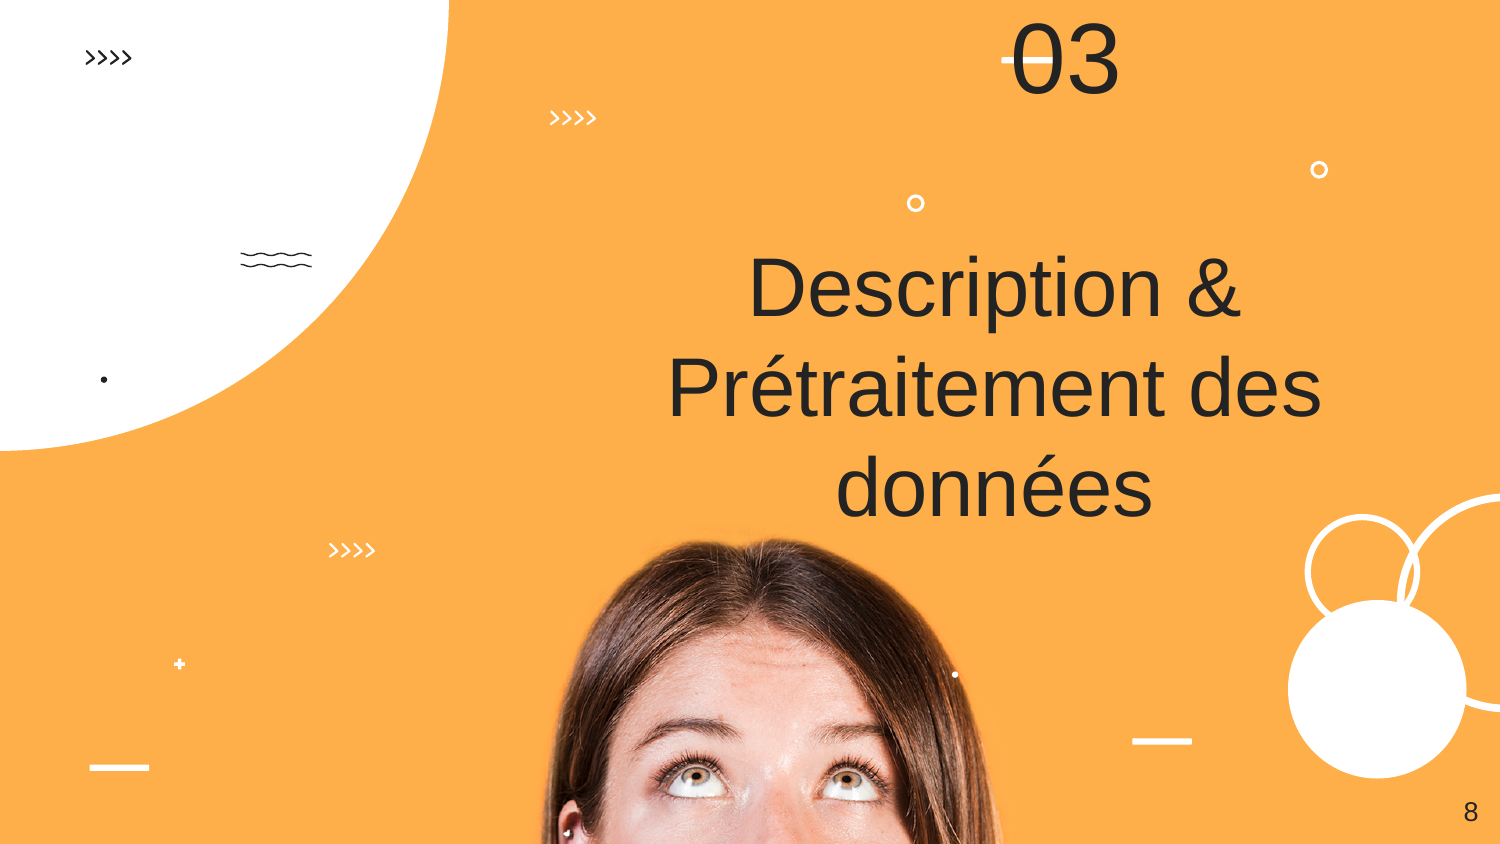

# 03

Description & Prétraitement des données

8